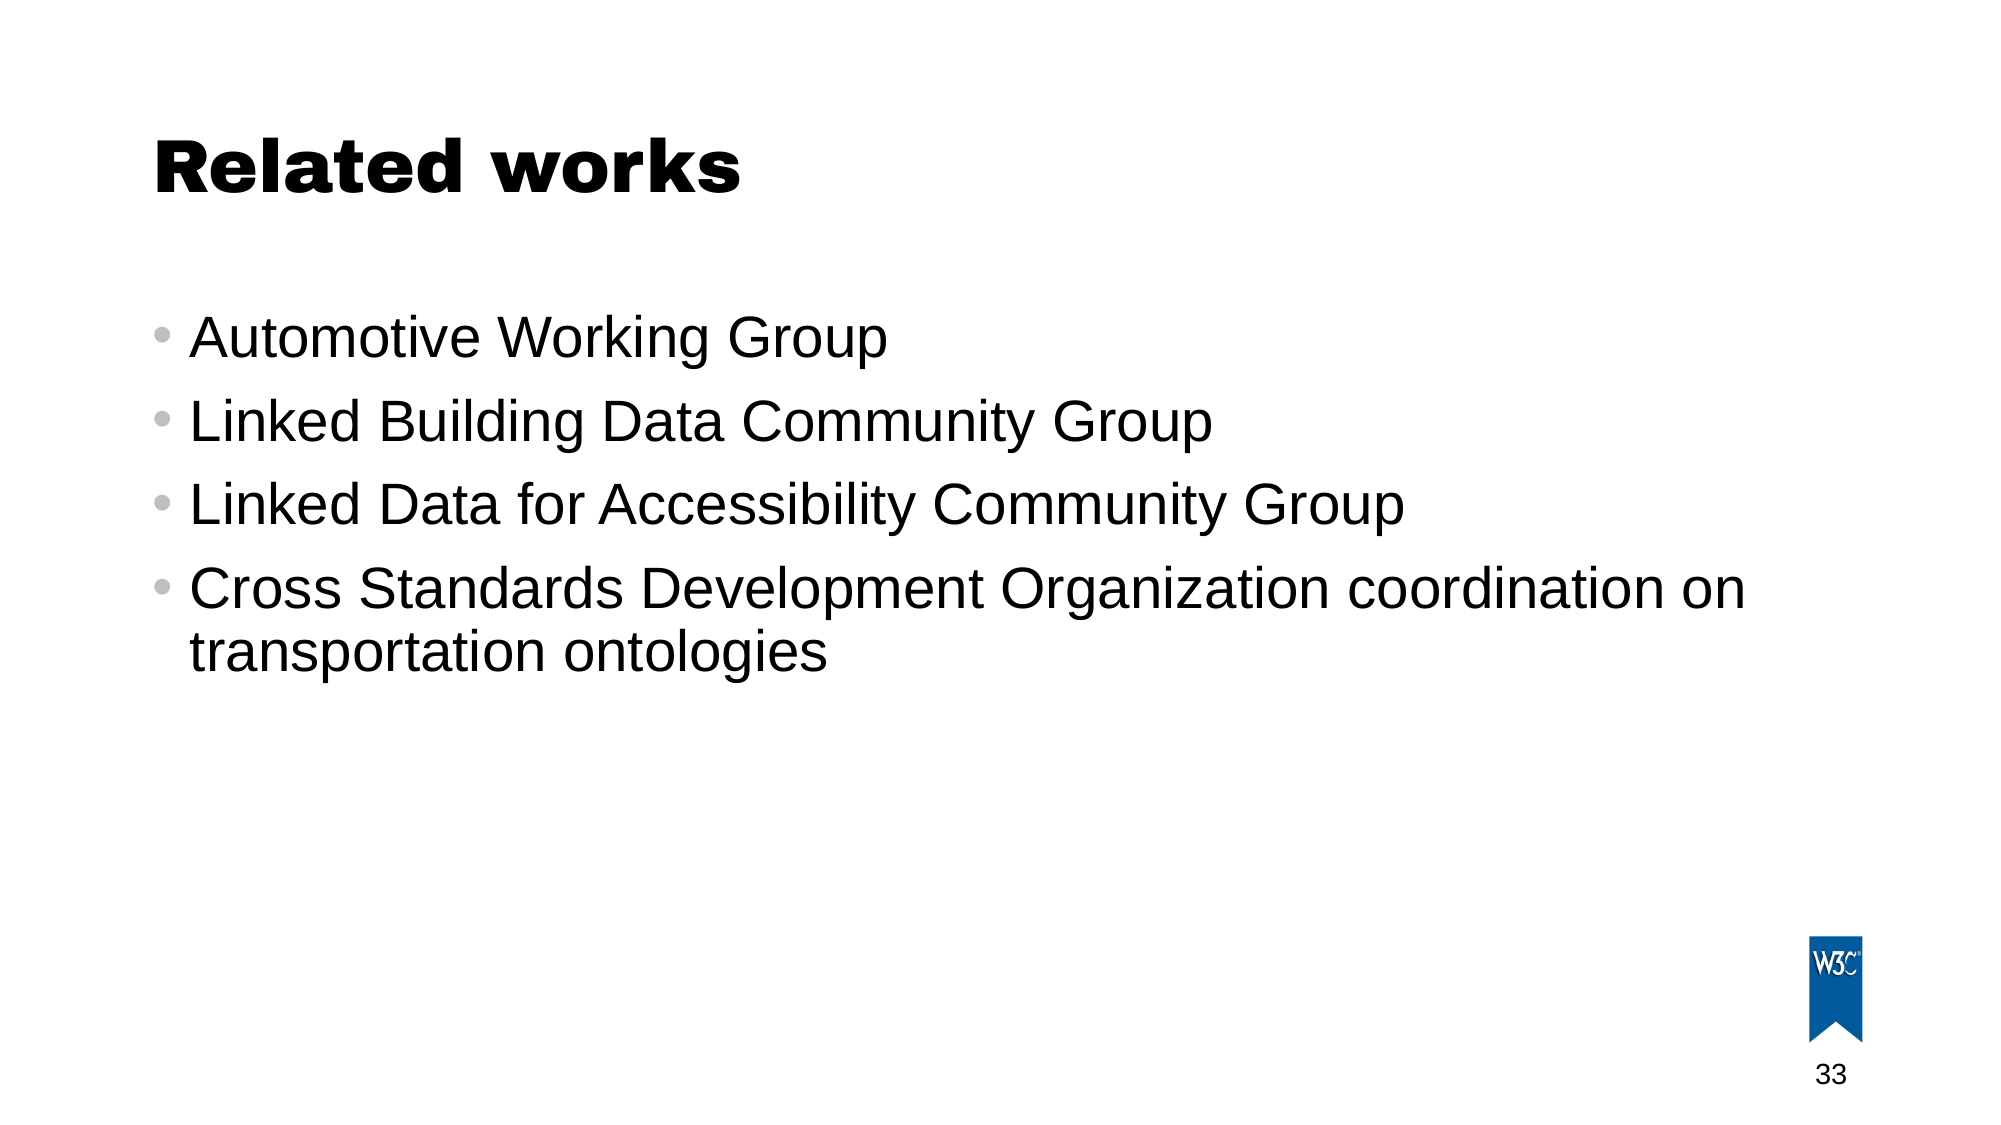

# Related works
Automotive Working Group
Linked Building Data Community Group
Linked Data for Accessibility Community Group
Cross Standards Development Organization coordination on transportation ontologies
33